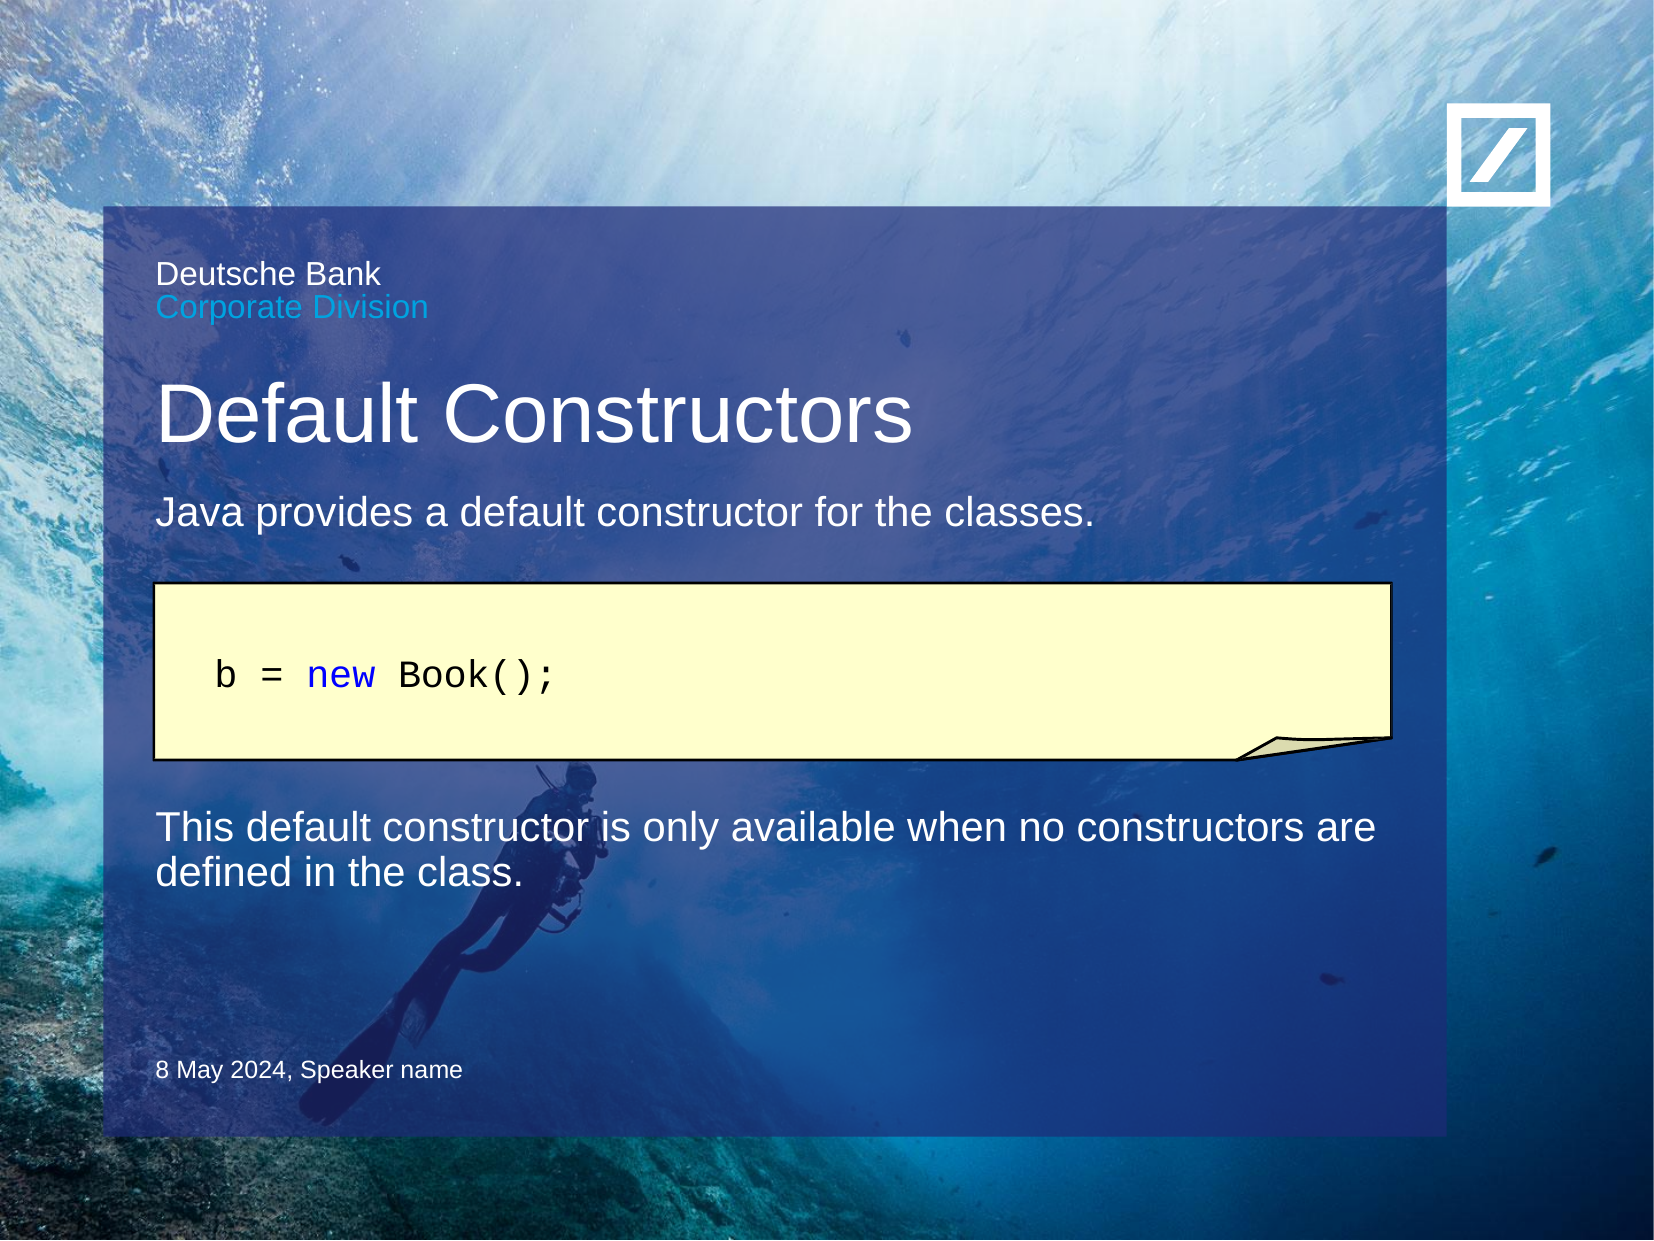

Default Constructors
Java provides a default constructor for the classes.

This default constructor is only available when no constructors are defined in the class.

b = new Book();
8 May 2024, Speaker name